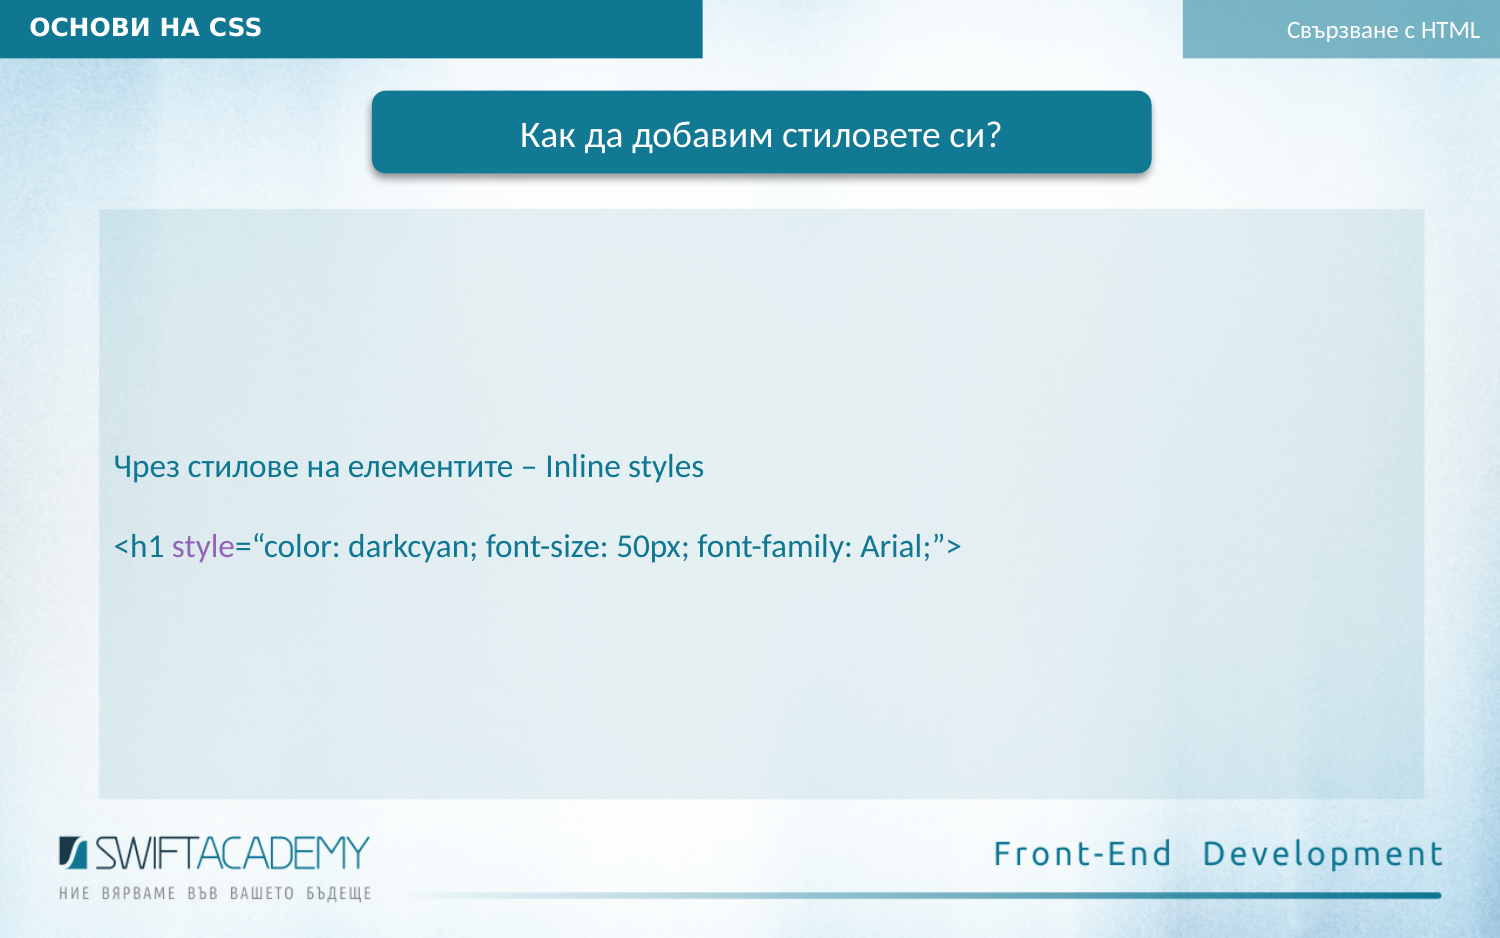

ОСНОВИ НА CSS
Свързване с HTML
Как да добавим стиловете си?
Чрез стилове на елементите – Inline styles

<h1 style=“color: darkcyan; font-size: 50px; font-family: Arial;”>